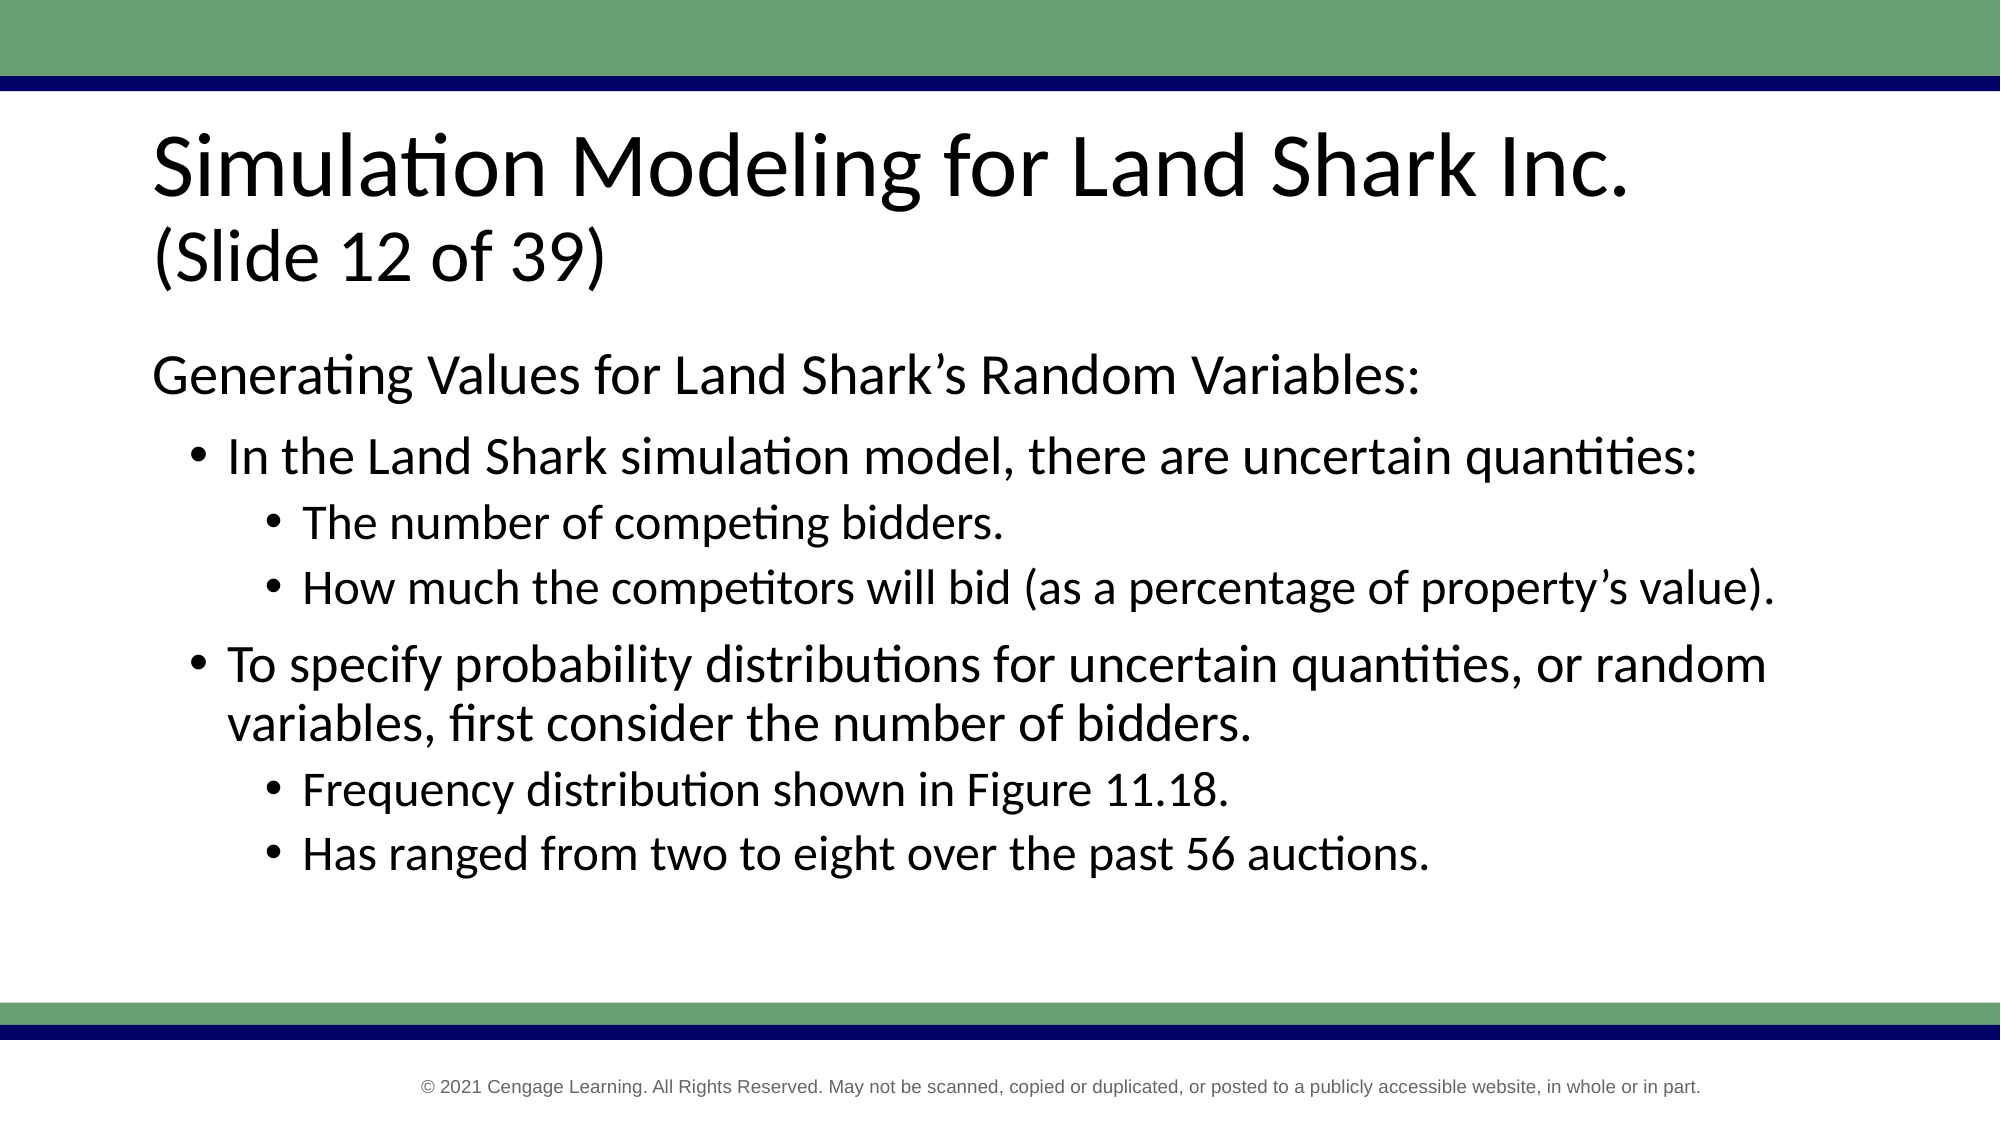

# Simulation Modeling for Land Shark Inc. (Slide 12 of 39)
Generating Values for Land Shark’s Random Variables:
In the Land Shark simulation model, there are uncertain quantities:
The number of competing bidders.
How much the competitors will bid (as a percentage of property’s value).
To specify probability distributions for uncertain quantities, or random variables, first consider the number of bidders.
Frequency distribution shown in Figure 11.18.
Has ranged from two to eight over the past 56 auctions.